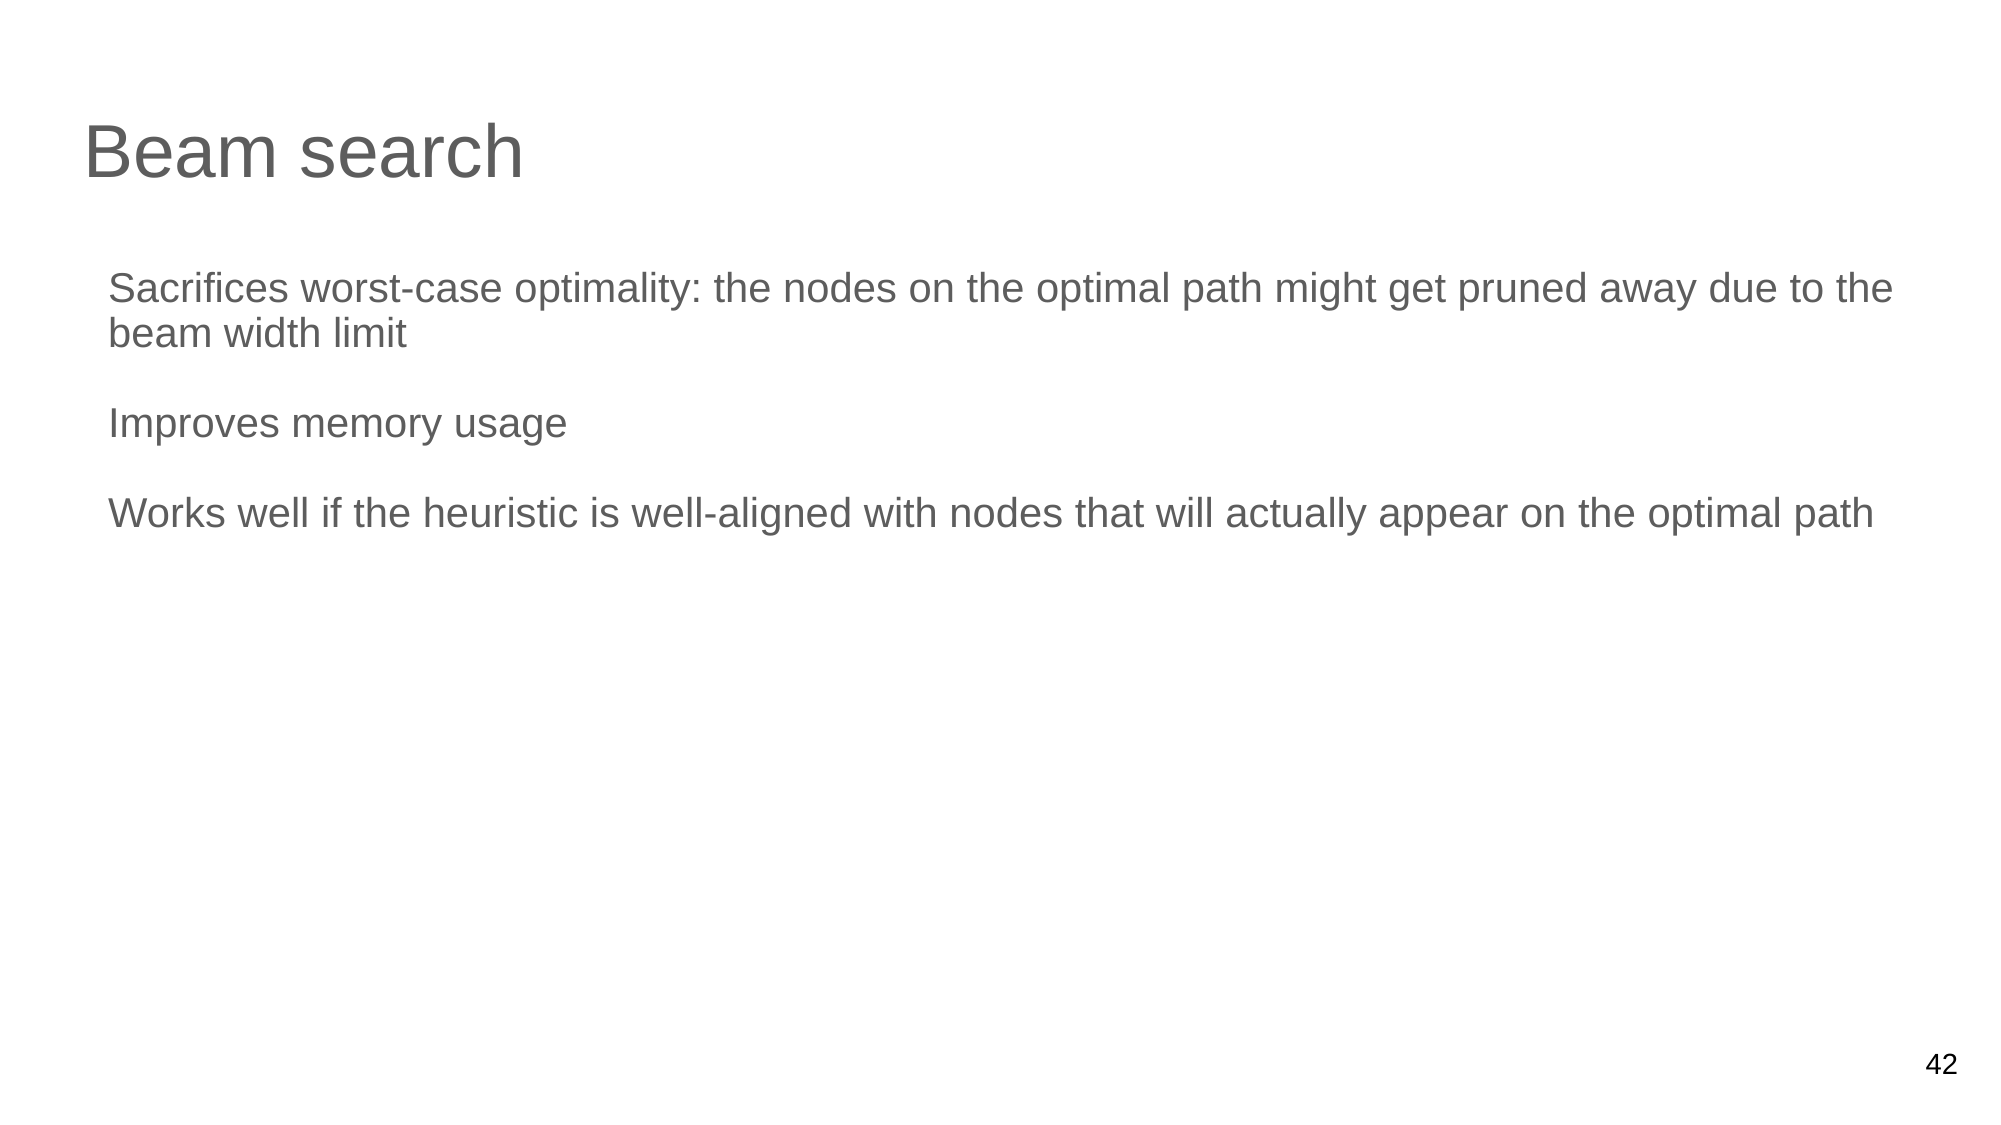

# Beam search
Sacrifices worst-case optimality: the nodes on the optimal path might get pruned away due to the beam width limit

Improves memory usage

Works well if the heuristic is well-aligned with nodes that will actually appear on the optimal path
42